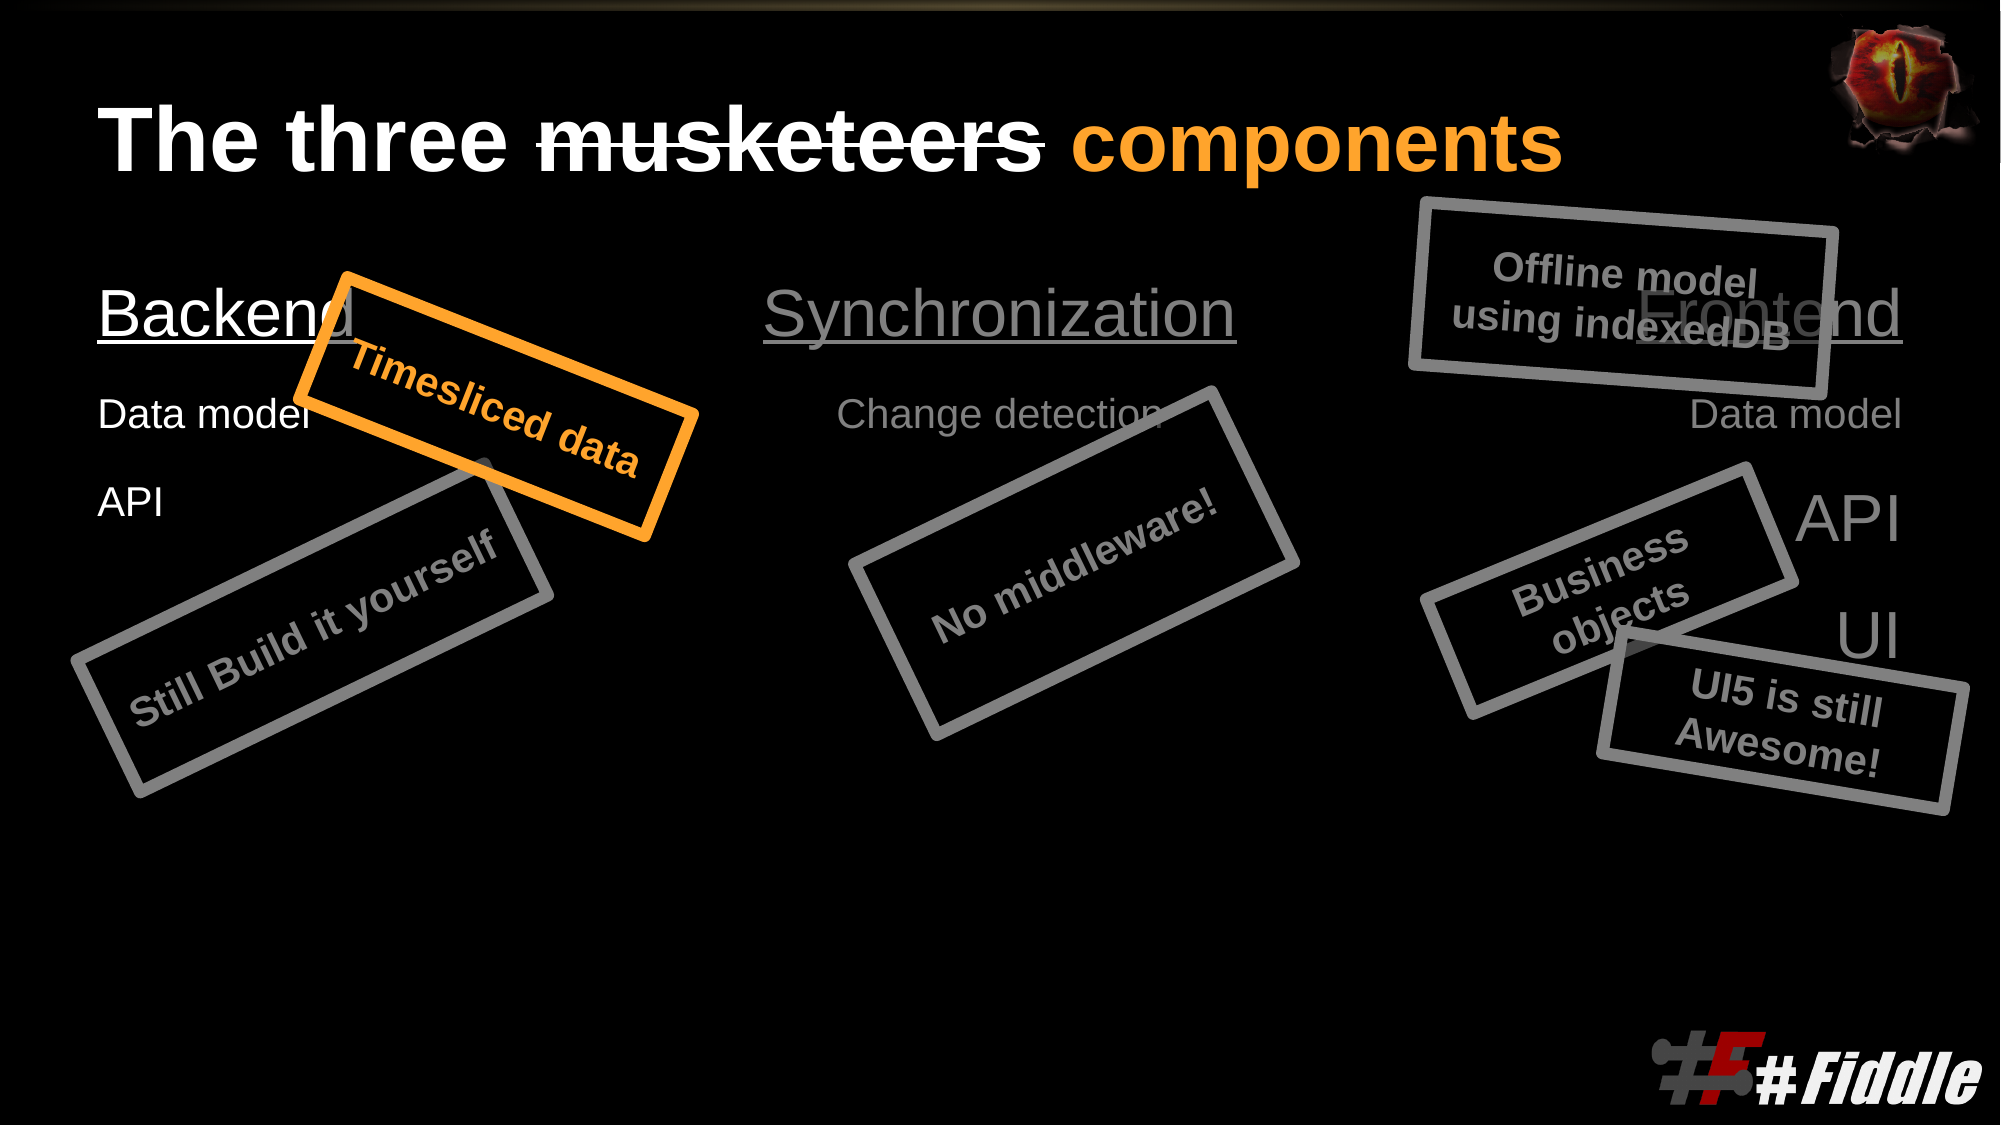

# The three musketeers components
Offline model using indexedDB
Backend
Data model
API
Synchronization
Change detection

Frontend
Data model
API
UI
Timesliced data
No middleware!
Business objects
Still Build it yourself
UI5 is still Awesome!